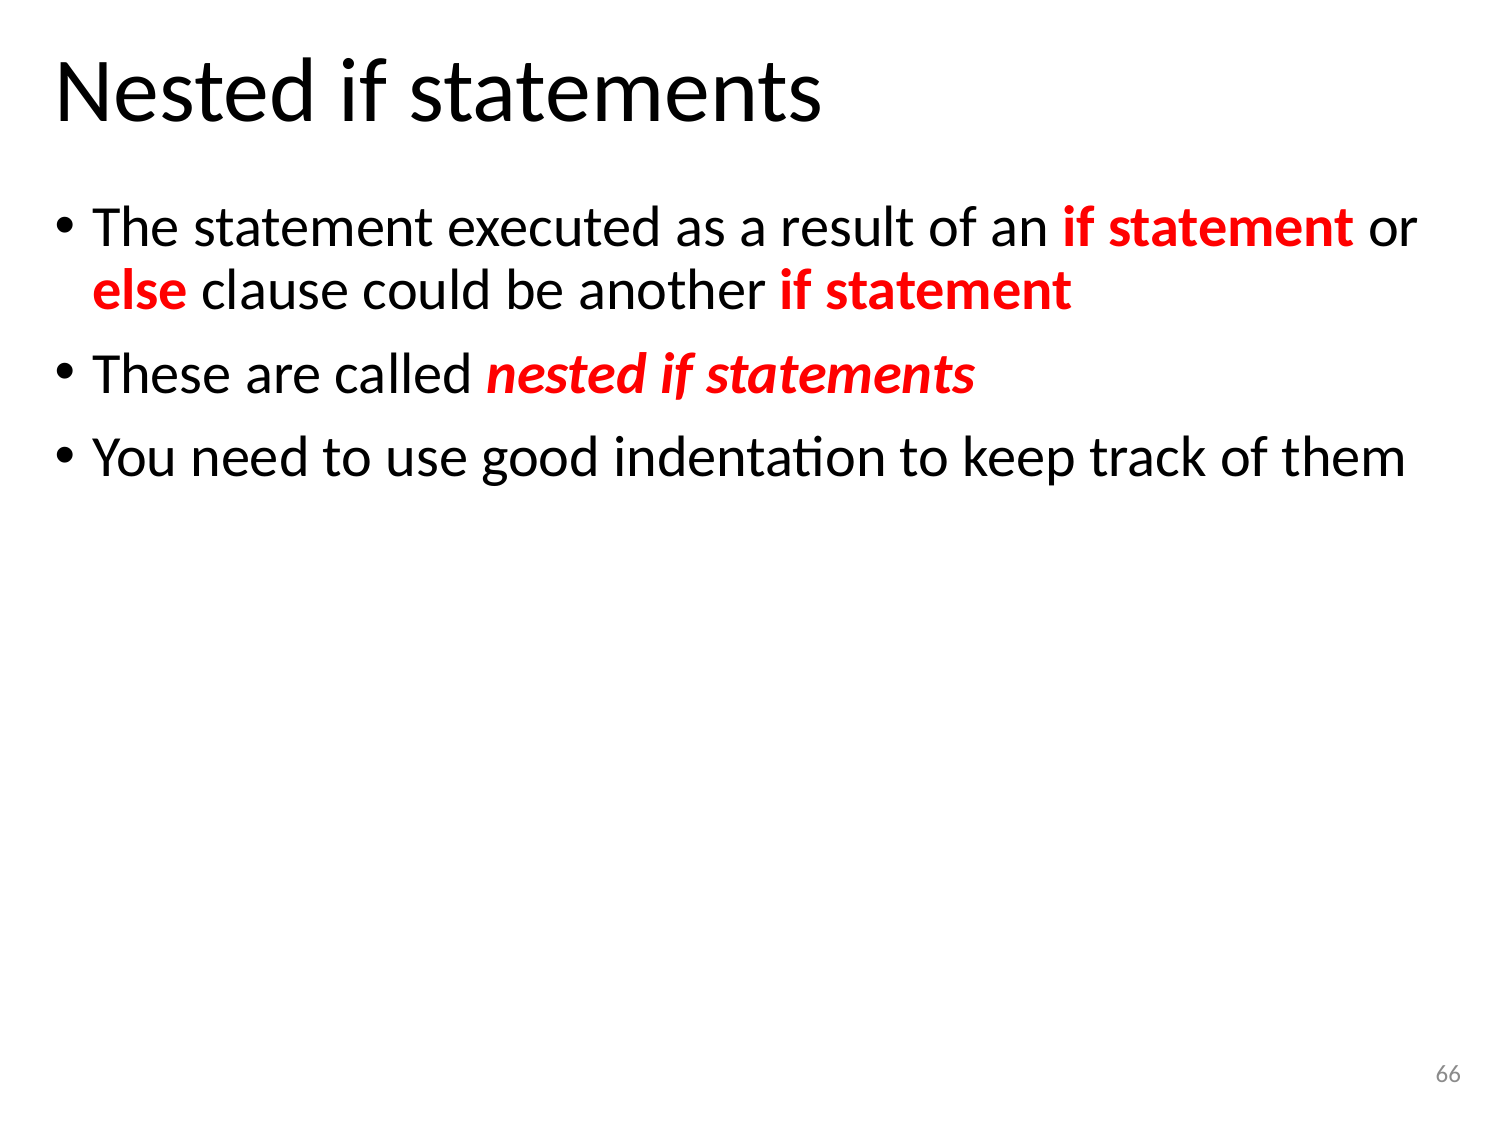

# Nested if statements
The statement executed as a result of an if statement or else clause could be another if statement
These are called nested if statements
You need to use good indentation to keep track of them

66